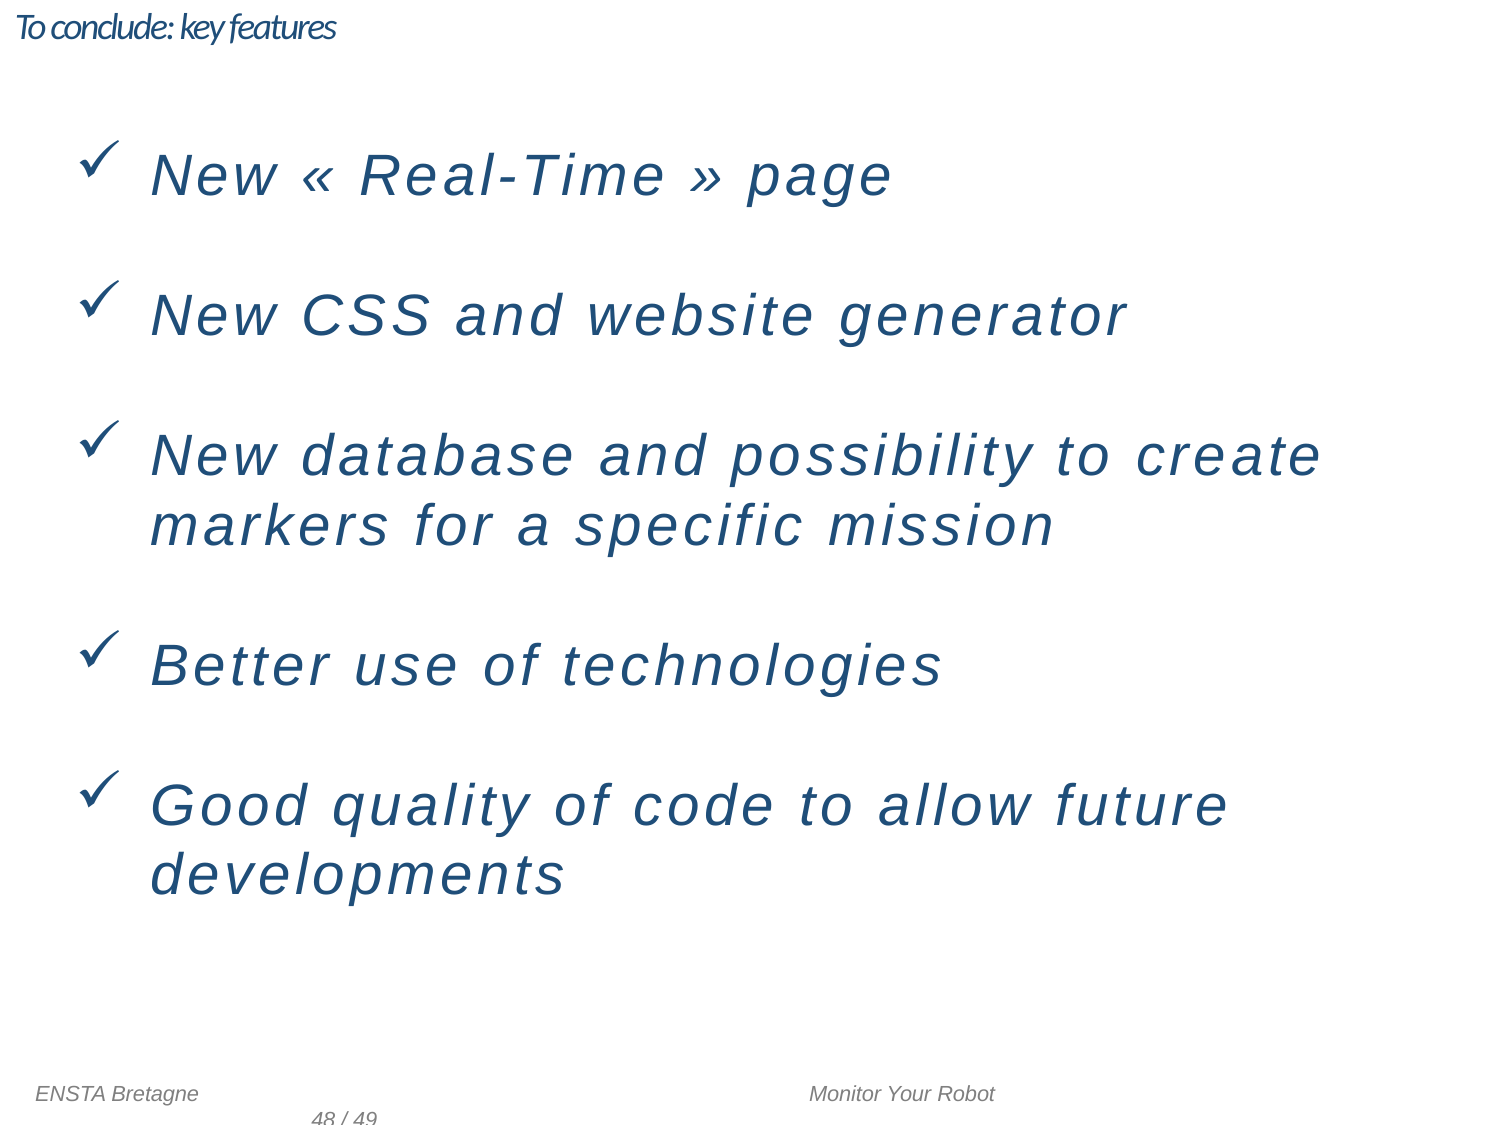

To conclude: key features
New « Real-Time » page

New CSS and website generator

New database and possibility to create markers for a specific mission

Better use of technologies

Good quality of code to allow future developments

    ENSTA Bretagne 				        Monitor Your Robot 					48 / 49